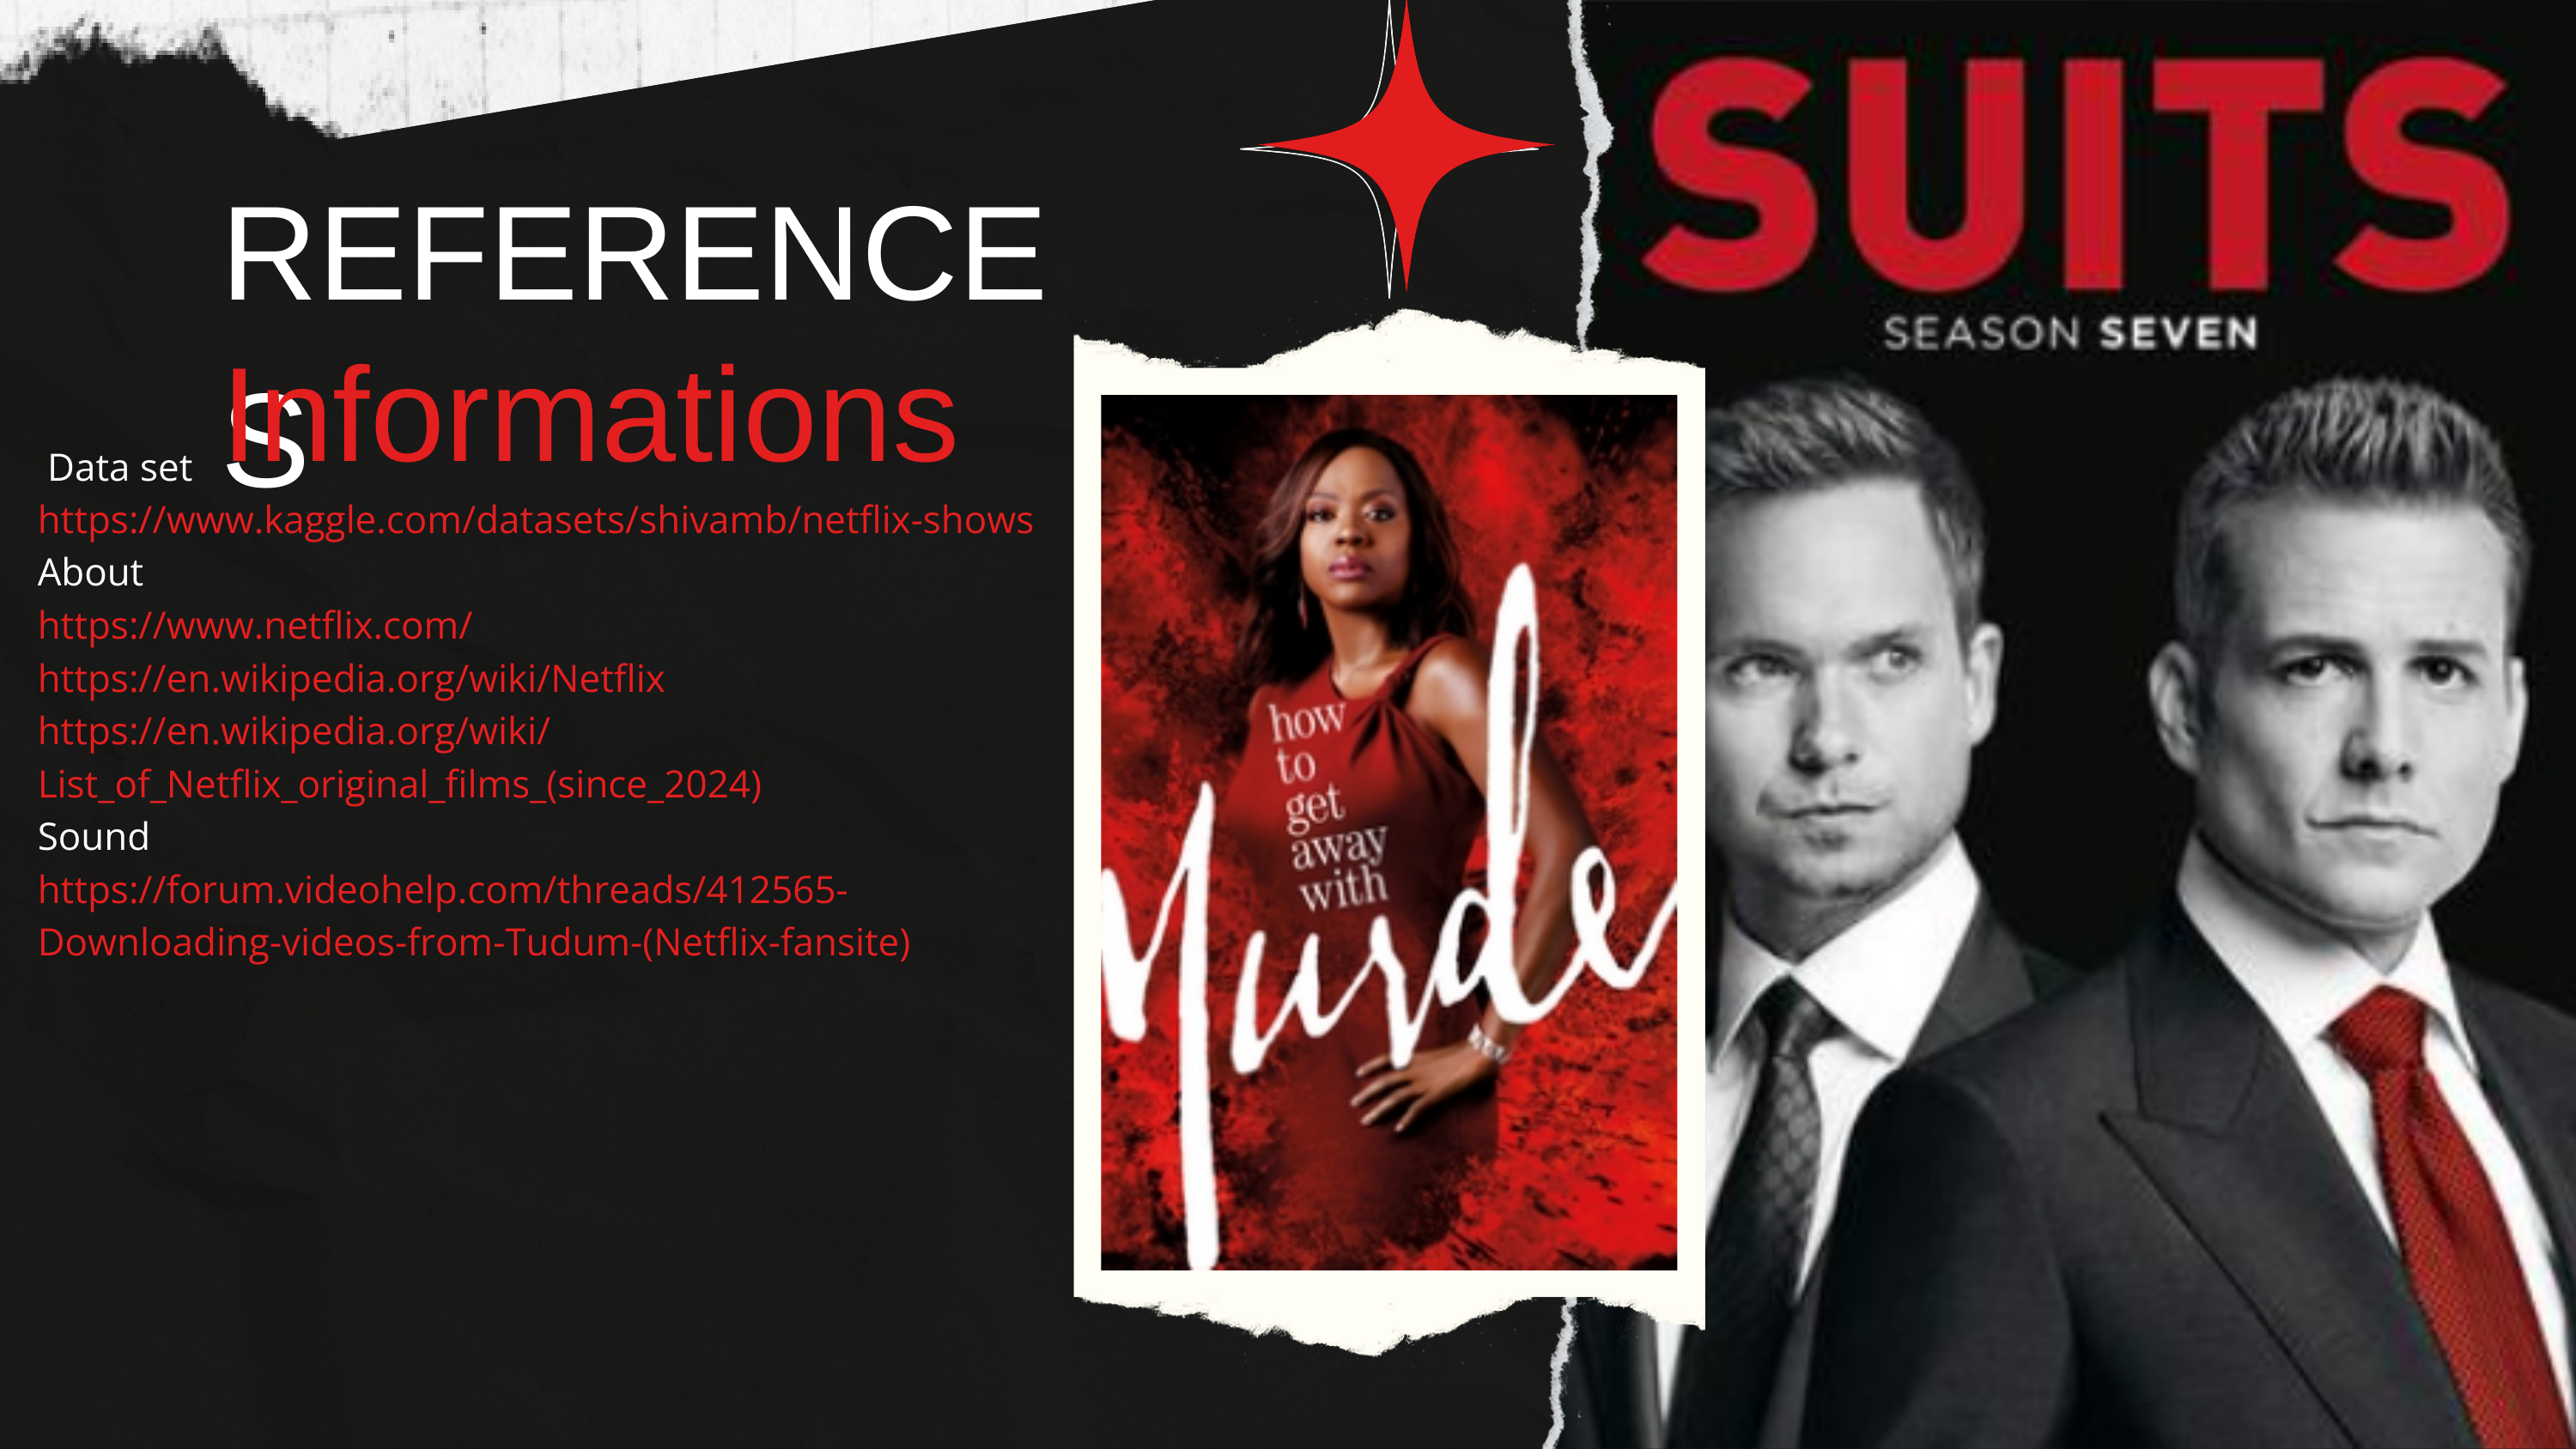

REFERENCES

Informations
 Data set
https://www.kaggle.com/datasets/shivamb/netflix-shows
About
https://www.netflix.com/
https://en.wikipedia.org/wiki/Netflix
https://en.wikipedia.org/wiki/List_of_Netflix_original_films_(since_2024)
Sound
https://forum.videohelp.com/threads/412565-Downloading-videos-from-Tudum-(Netflix-fansite)